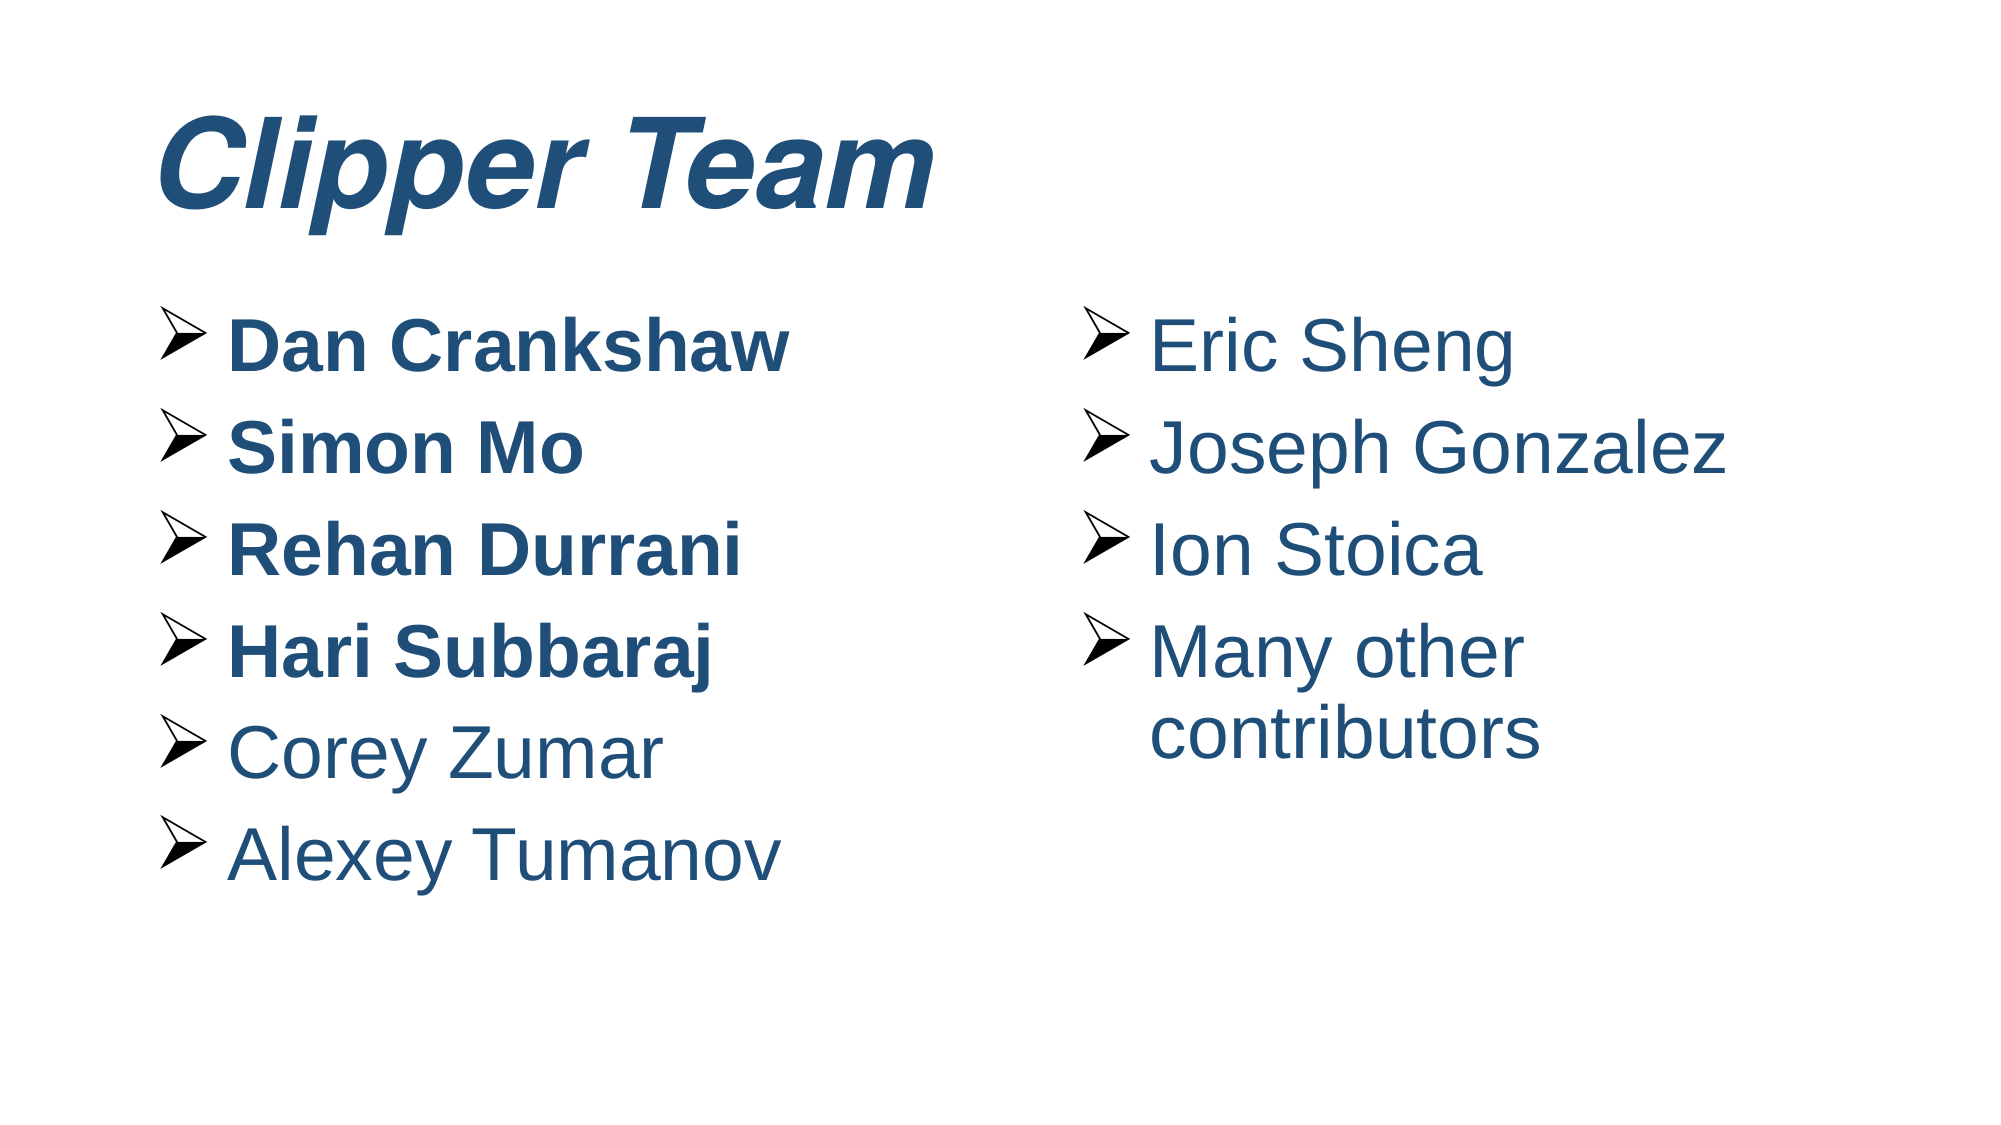

# Clipper Team
Dan Crankshaw
Simon Mo
Rehan Durrani
Hari Subbaraj
Corey Zumar
Alexey Tumanov
Eric Sheng
Joseph Gonzalez
Ion Stoica
Many other contributors